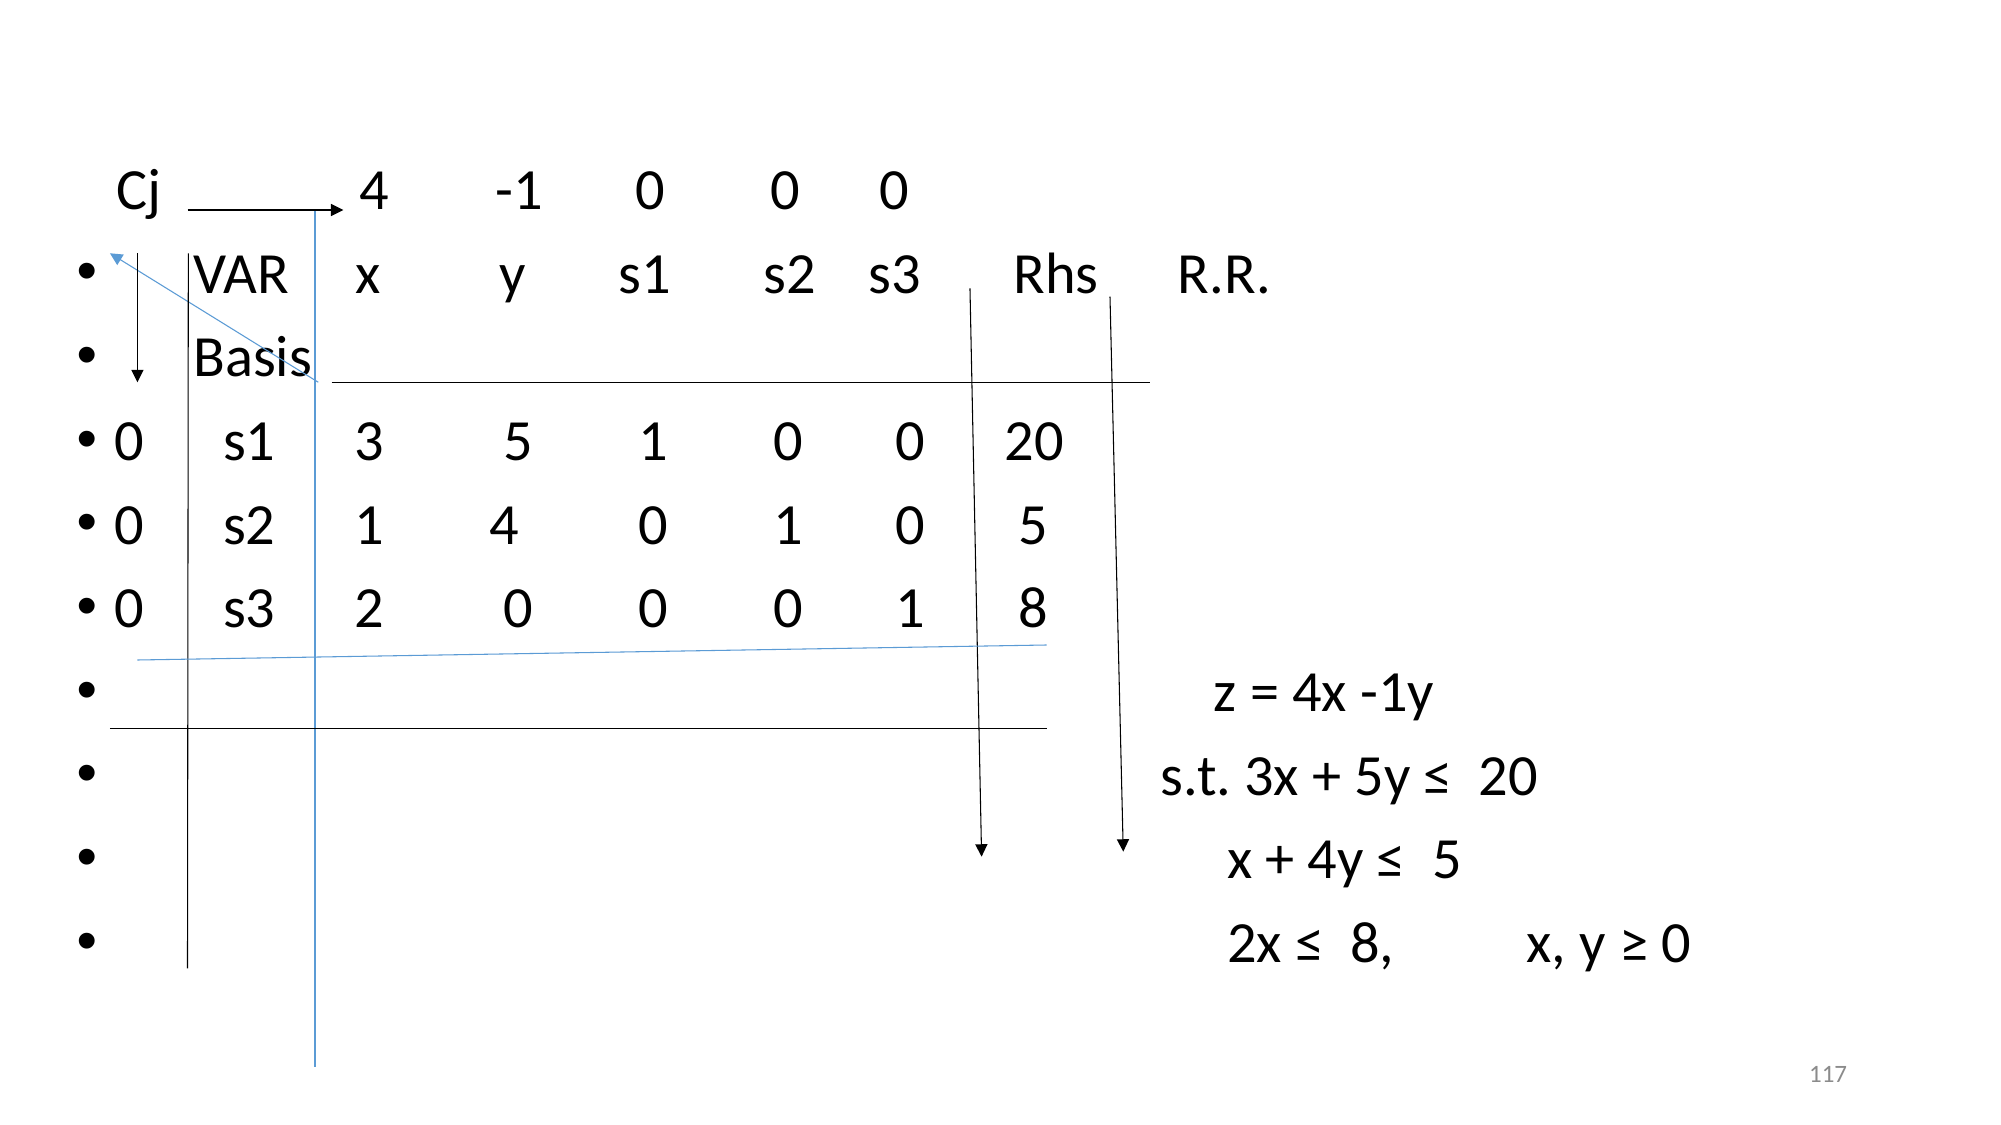

#
   Cj               4        -1       0        0      0
      VAR     x         y       s1       s2    s3       Rhs      R.R.
      Basis
0      s1      3         5        1        0       0      20
0      s2      1        4         0        1       0       5
0      s3      2         0        0        0       1       8
                                                                                   z = 4x -1y
                                                                               s.t. 3x + 5y ≤  20
                                                                                    x + 4y ≤  5
                                                                                    2x ≤  8,          x, y ≥ 0
117